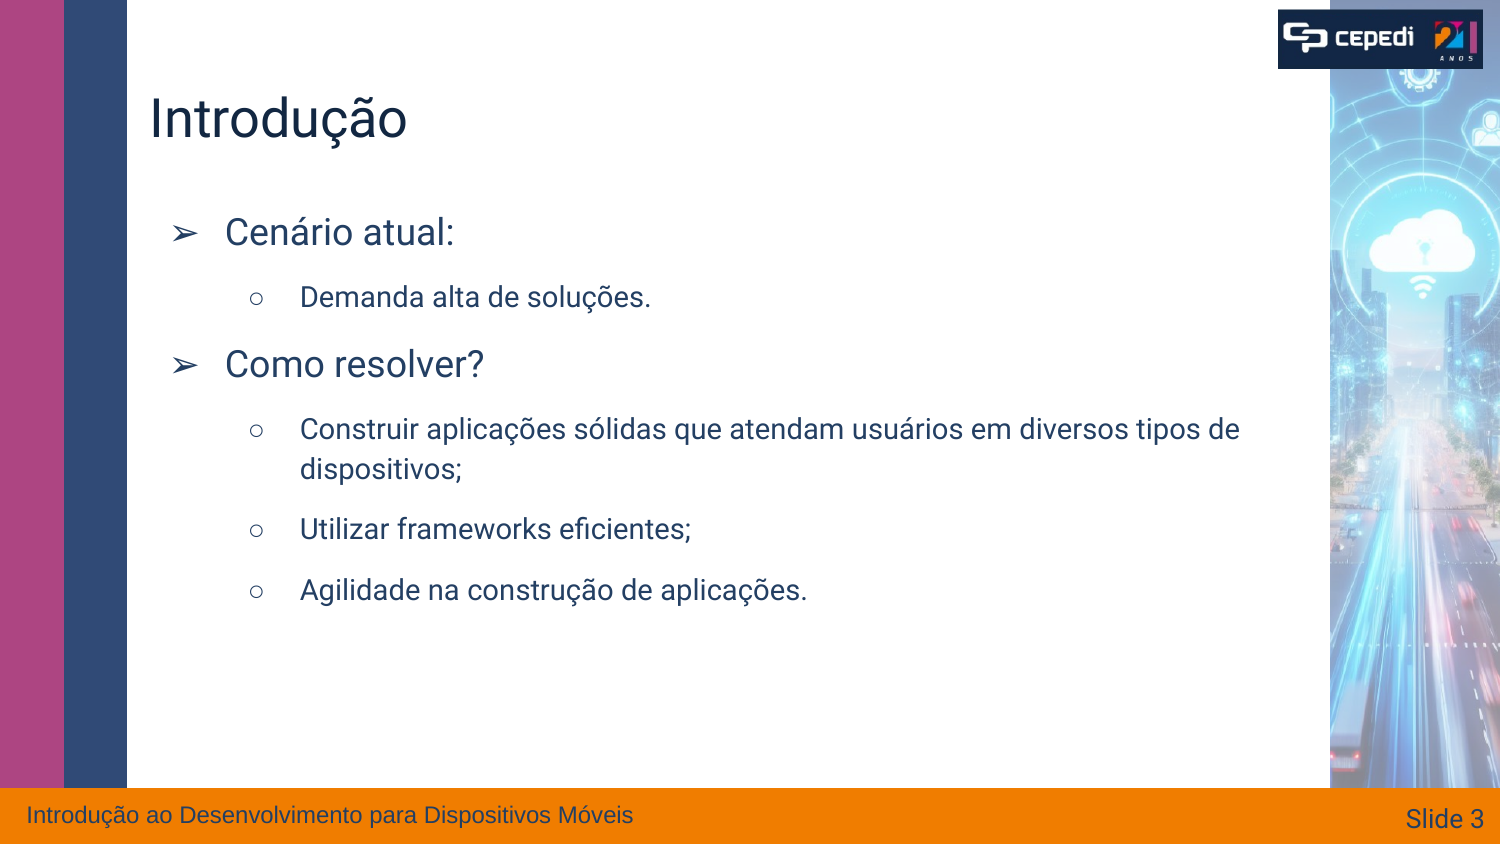

# Introdução
Cenário atual:
Demanda alta de soluções.
Como resolver?
Construir aplicações sólidas que atendam usuários em diversos tipos de dispositivos;
Utilizar frameworks eficientes;
Agilidade na construção de aplicações.
Introdução ao Desenvolvimento para Dispositivos Móveis
Slide 3